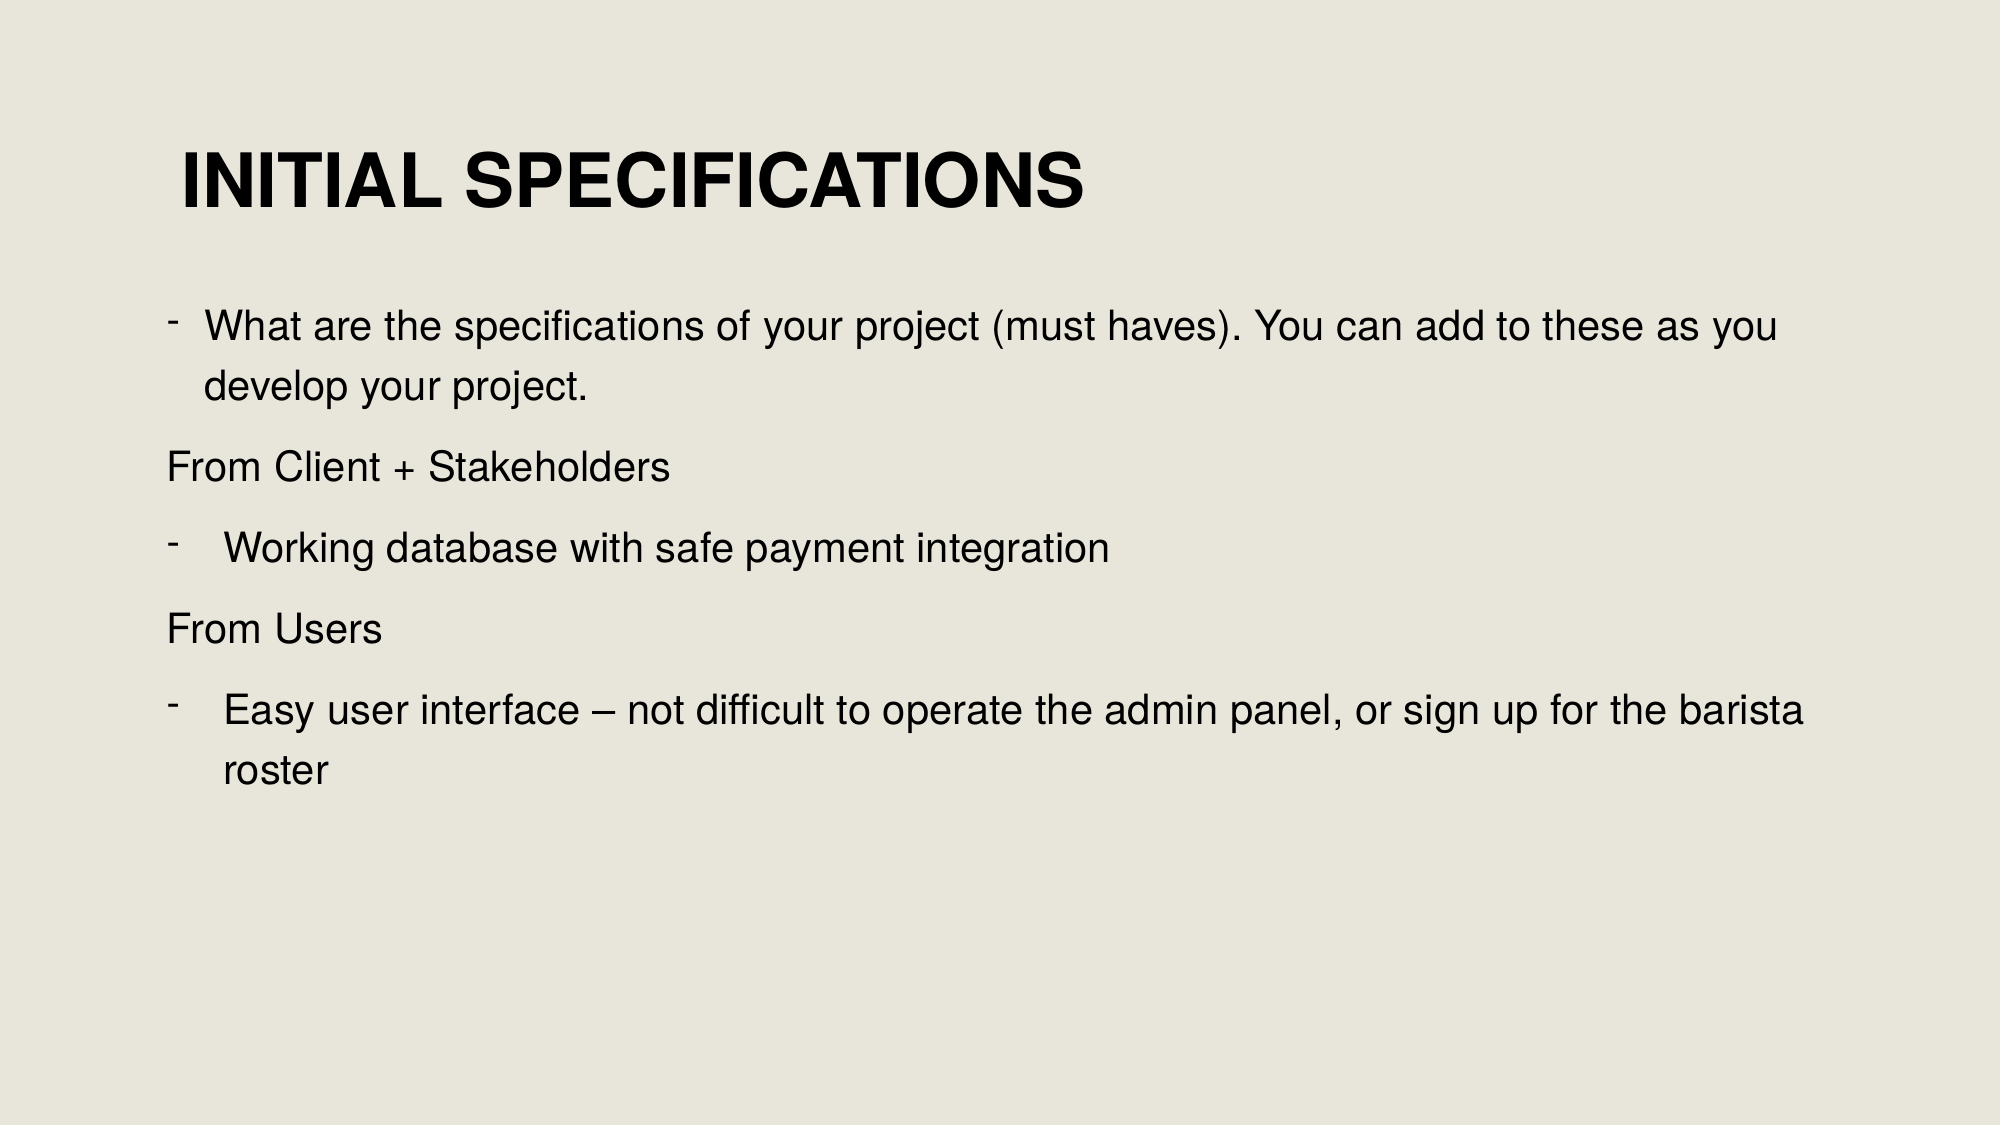

# INITIAL SPECIFICATIONS
What are the specifications of your project (must haves). You can add to these as you develop your project.
From Client + Stakeholders
Working database with safe payment integration
From Users
Easy user interface – not difficult to operate the admin panel, or sign up for the barista roster